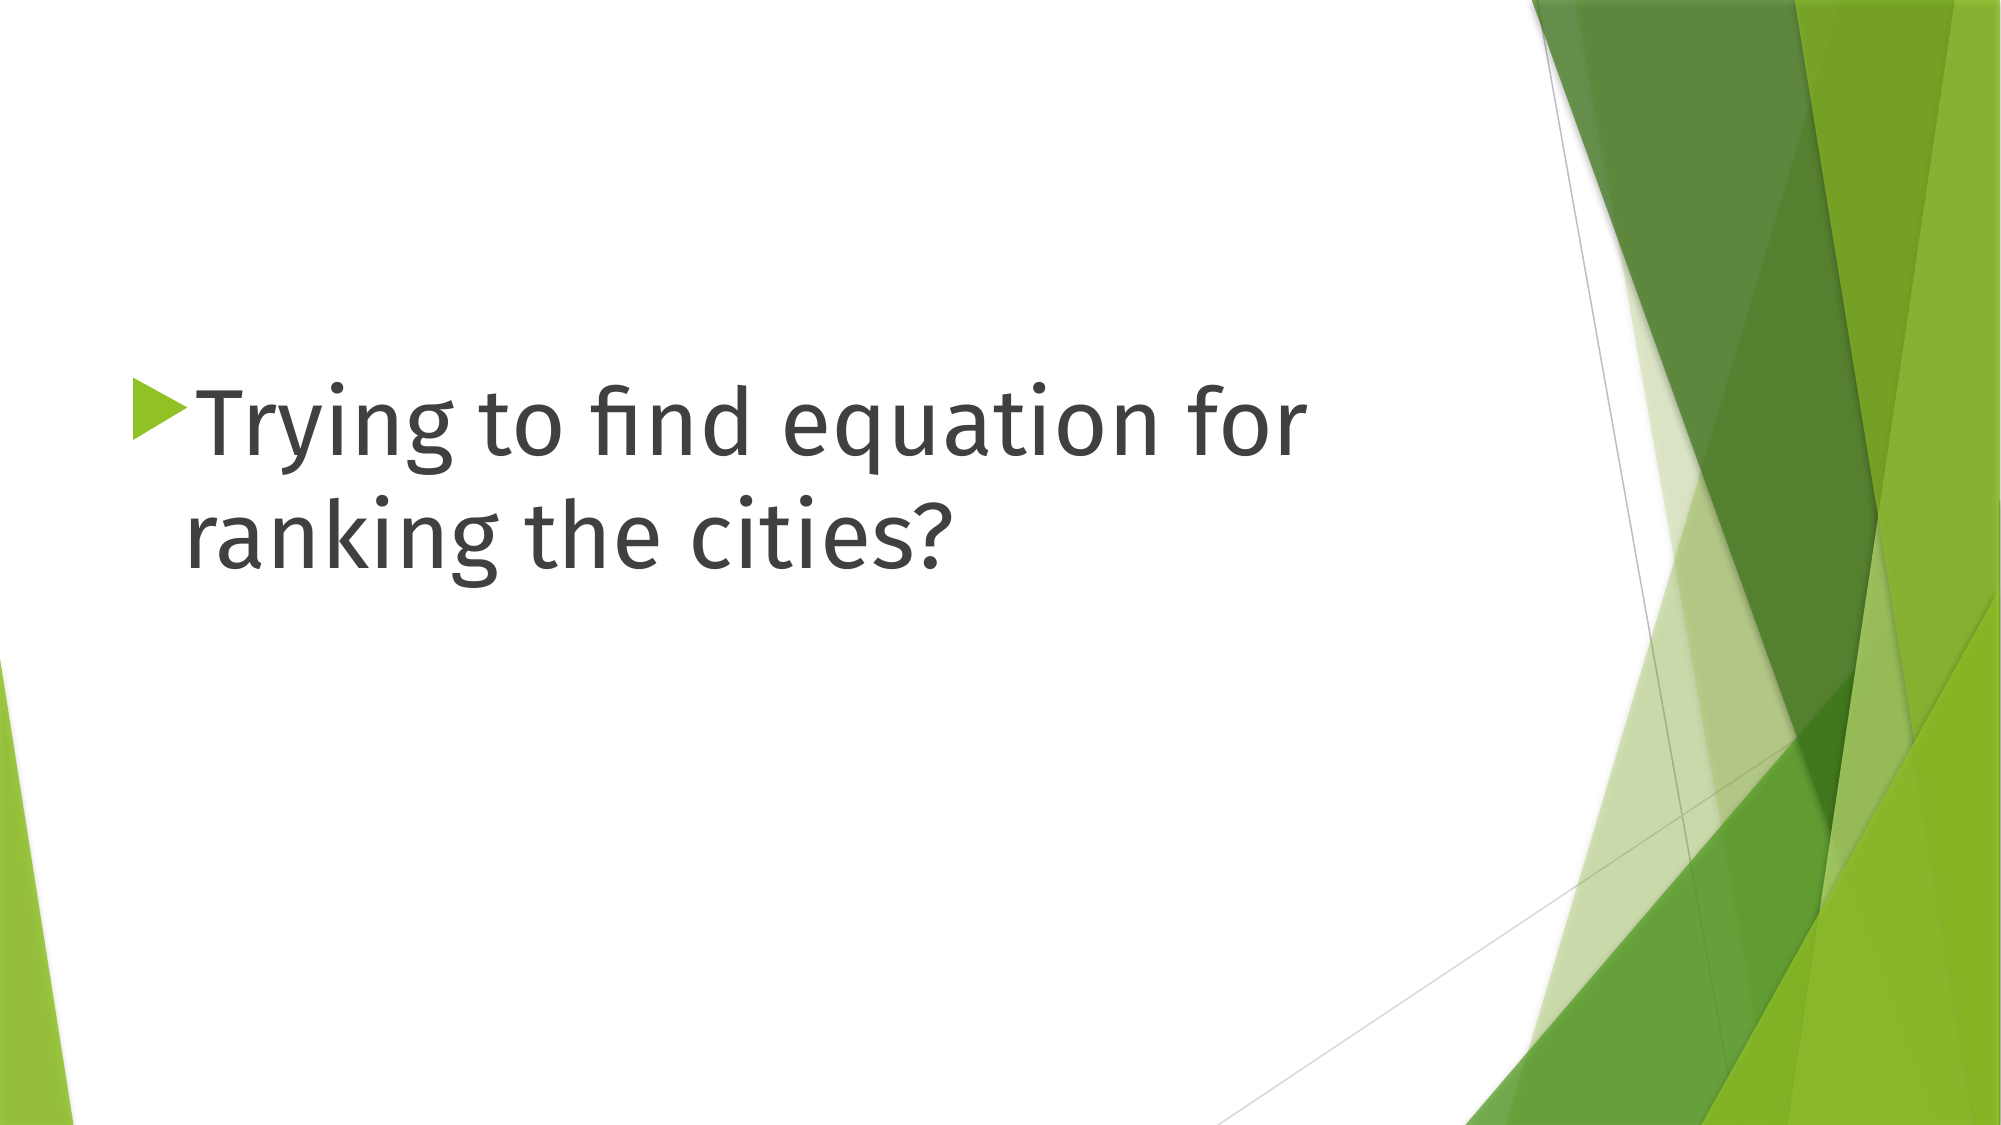

Trying to find equation for ranking the cities?